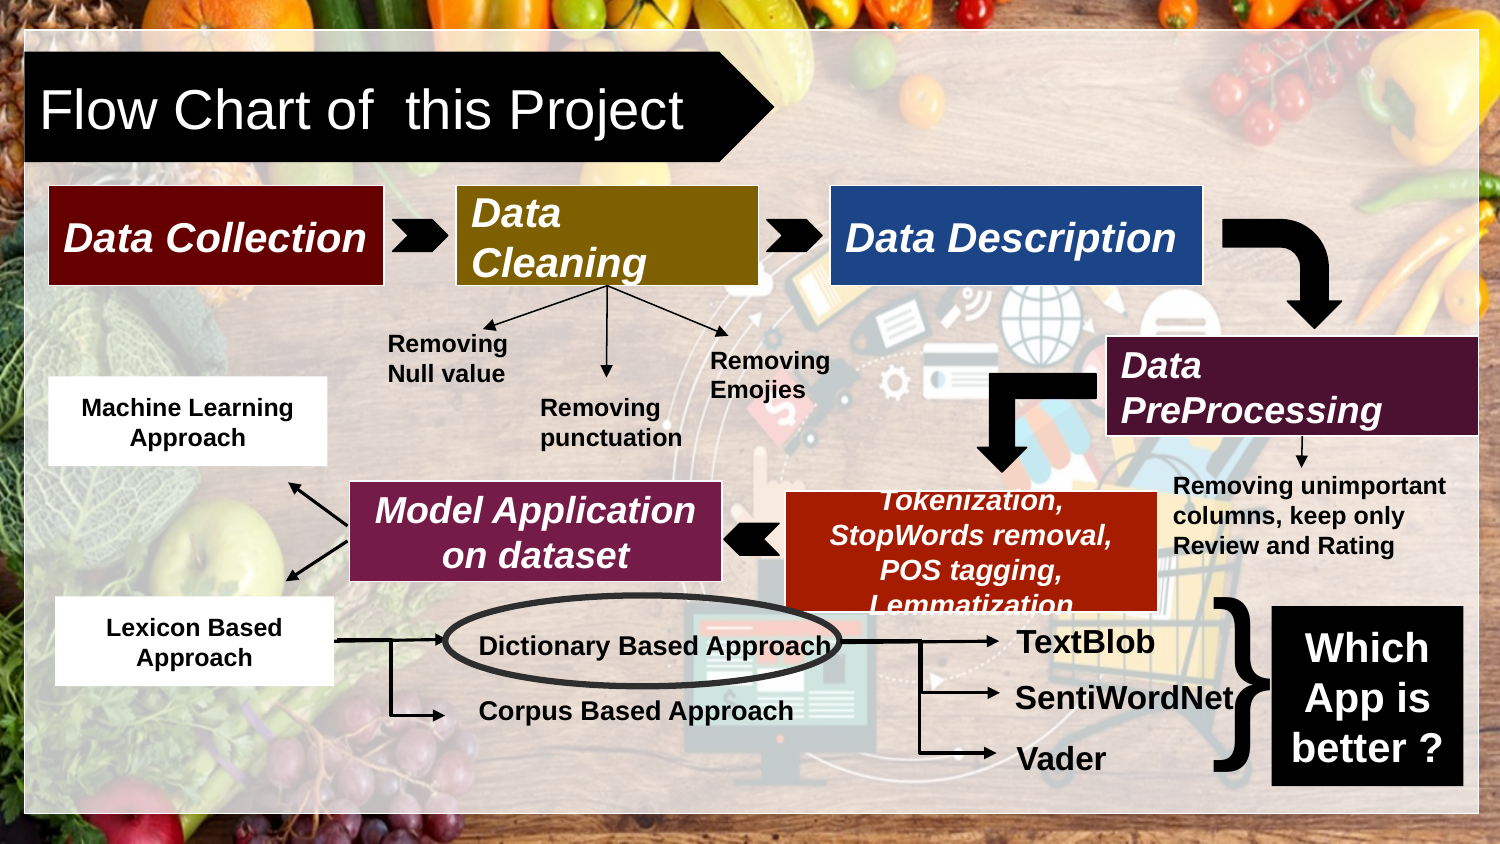

Flow Chart of  this Project
Data Collection
Data Cleaning
Data Description

Removing Null value
Removing Emojies
Data PreProcessing

Machine Learning Approach
Removing punctuation
Removing unimportant columns, keep only Review and Rating
Model Application on dataset
Tokenization, StopWords removal, POS tagging, Lemmatization

{

Lexicon Based Approach
TextBlob
Which App is better ?
Dictionary Based Approach

Corpus Based Approach
SentiWordNet
Vader